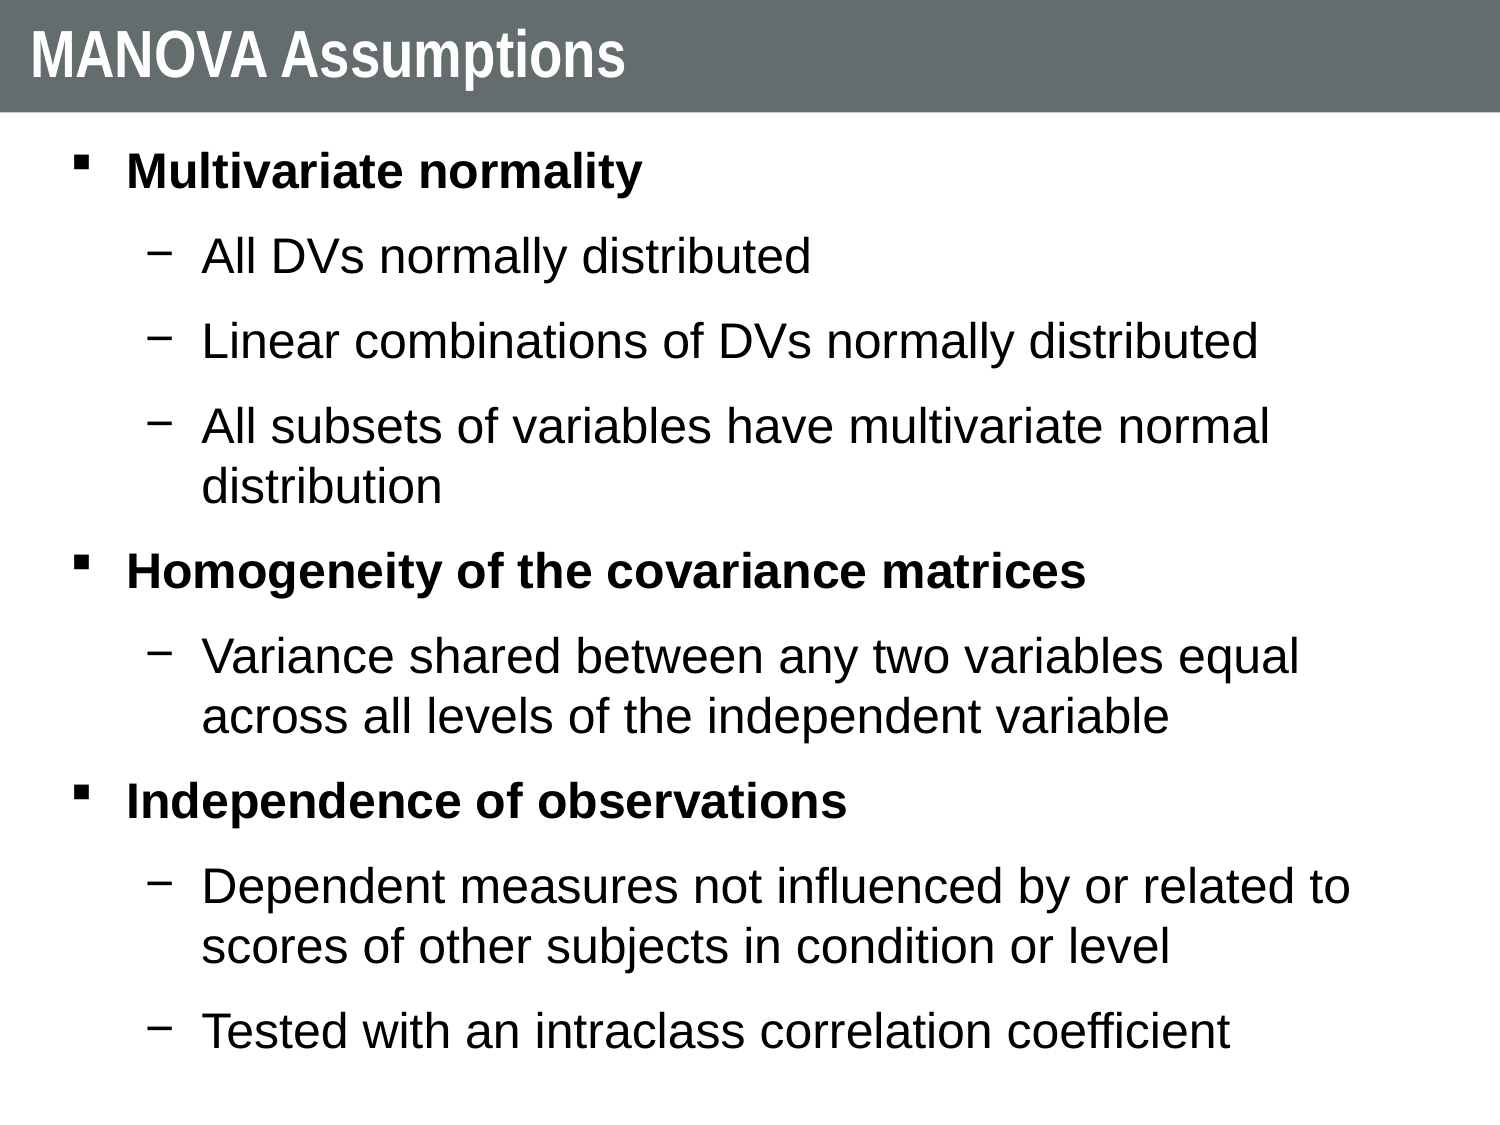

# MANOVA Assumptions
Multivariate normality
All DVs normally distributed
Linear combinations of DVs normally distributed
All subsets of variables have multivariate normal distribution
Homogeneity of the covariance matrices
Variance shared between any two variables equal across all levels of the independent variable
Independence of observations
Dependent measures not influenced by or related to scores of other subjects in condition or level
Tested with an intraclass correlation coefficient